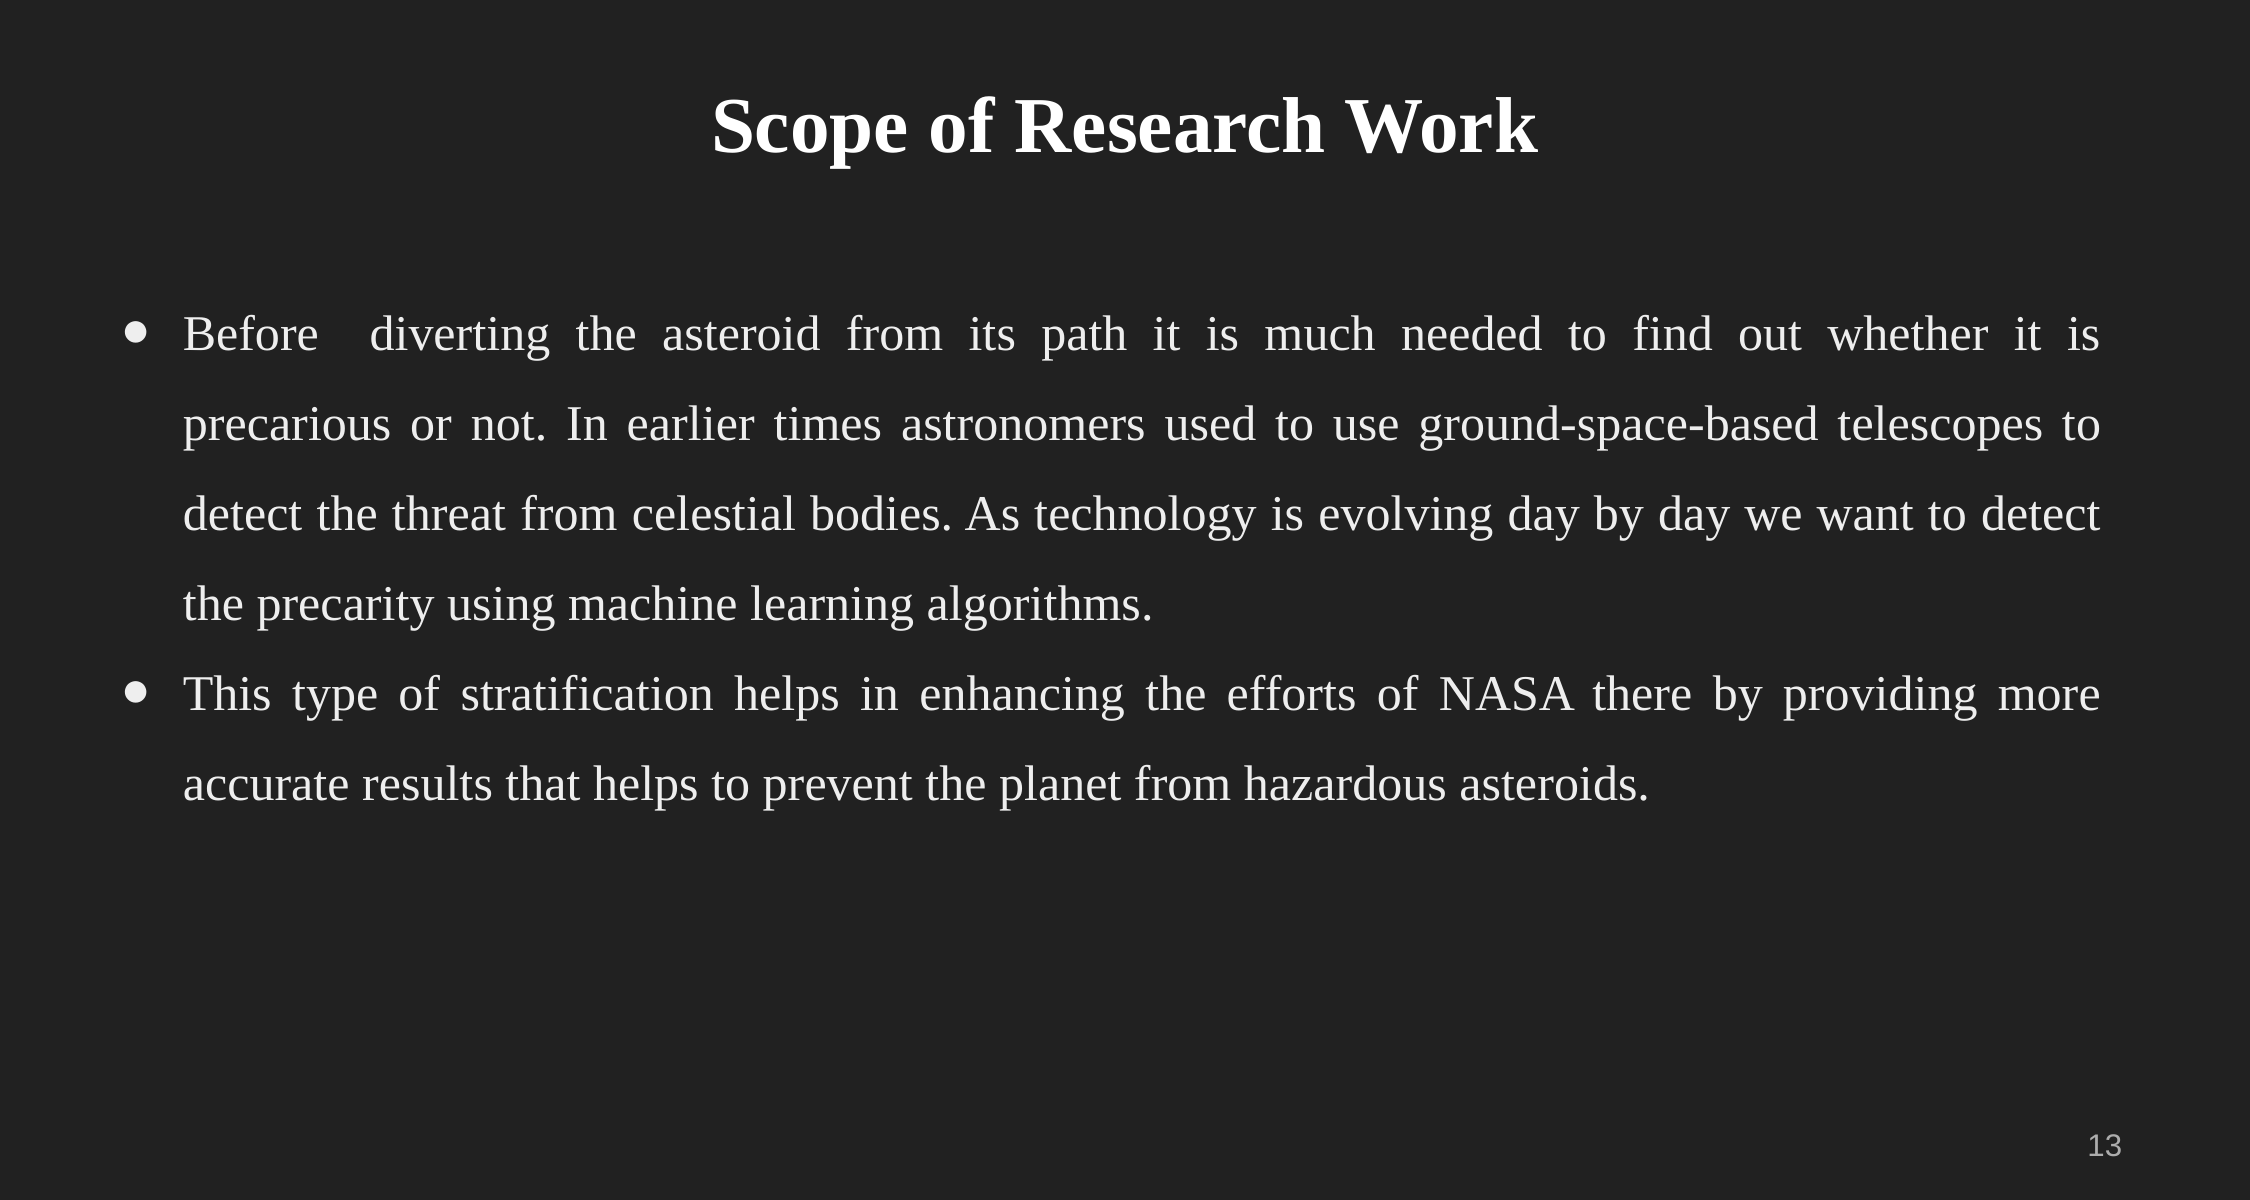

# Scope of Research Work
Before  diverting the asteroid from its path it is much needed to find out whether it is precarious or not. In earlier times astronomers used to use ground-space-based telescopes to detect the threat from celestial bodies. As technology is evolving day by day we want to detect the precarity using machine learning algorithms.
This type of stratification helps in enhancing the efforts of NASA there by providing more accurate results that helps to prevent the planet from hazardous asteroids.
13